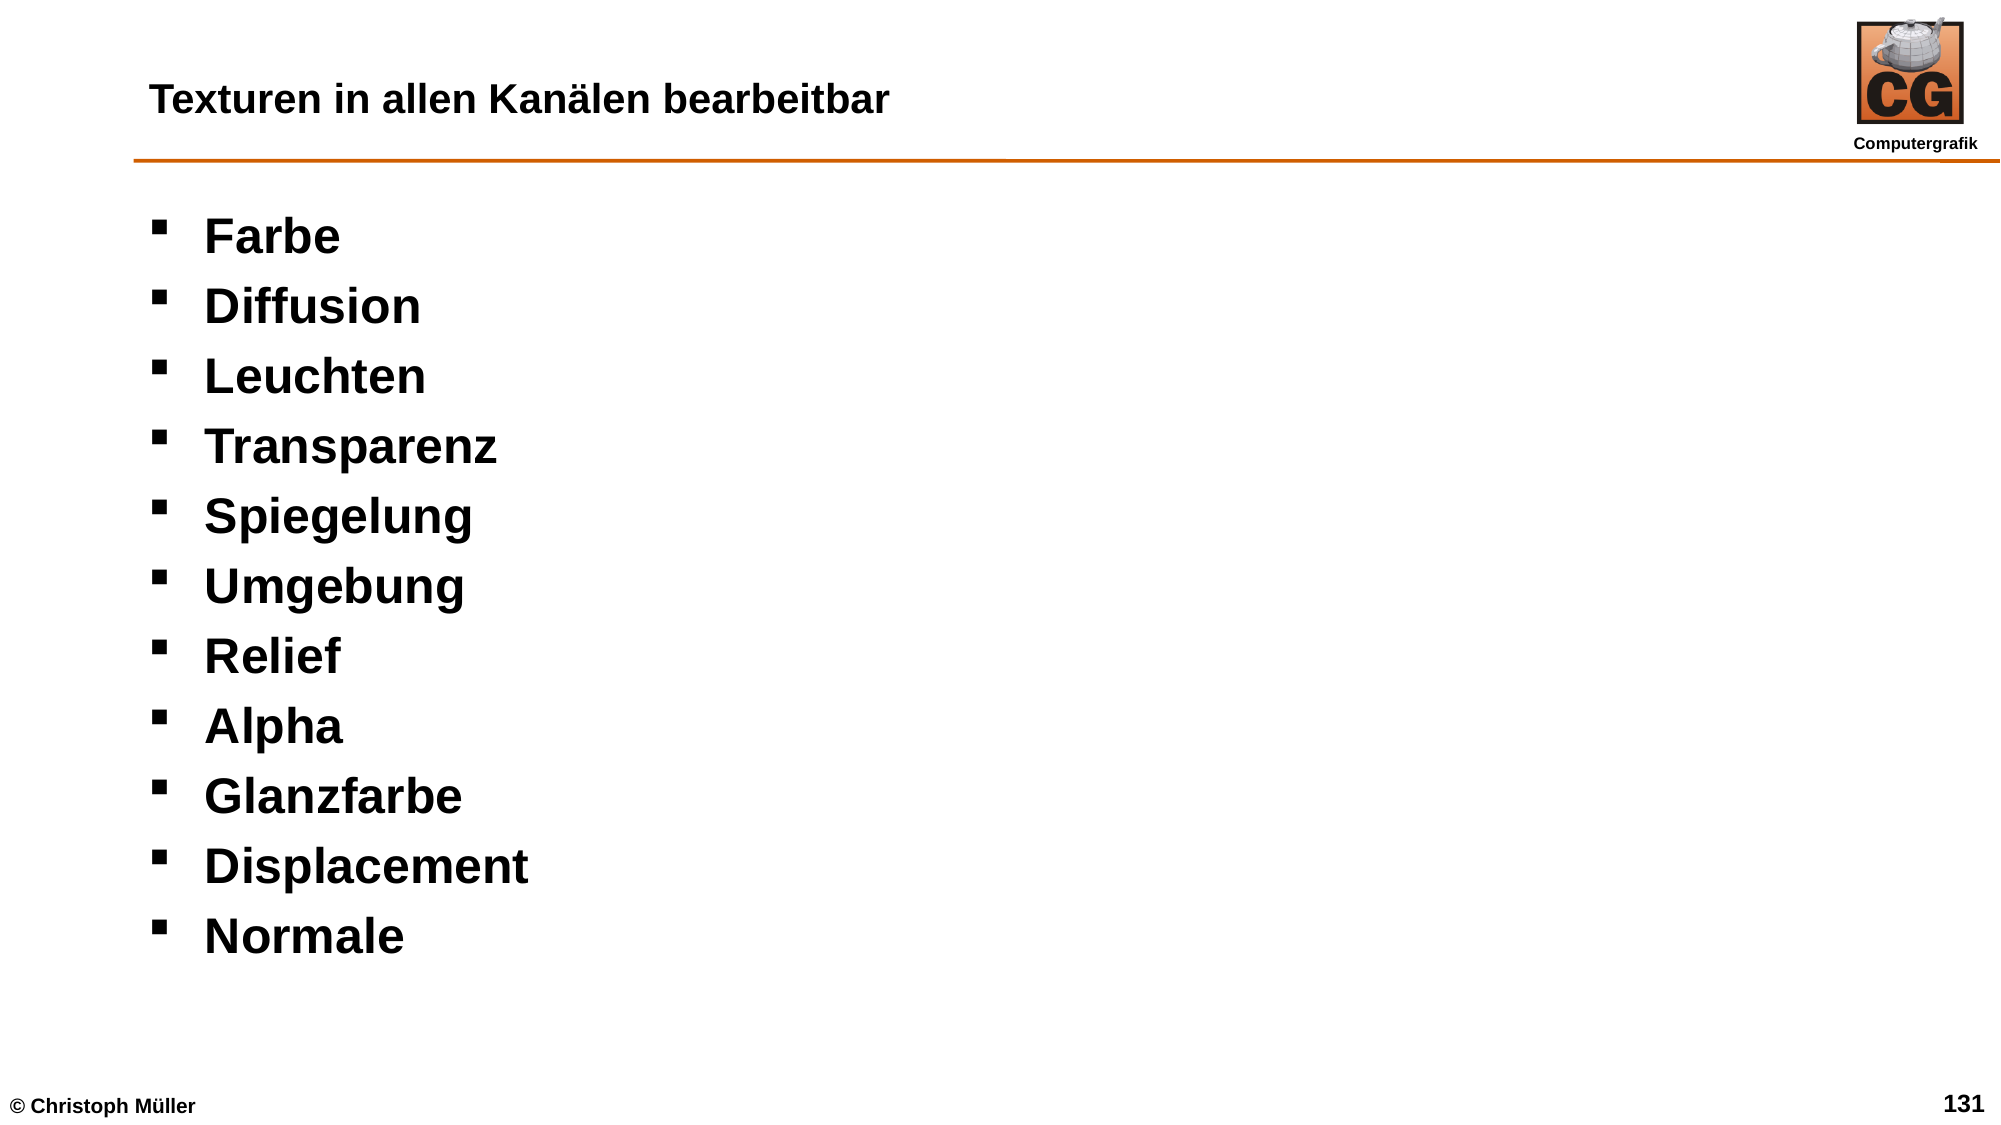

# Texturen in allen Kanälen bearbeitbar
Farbe
Diffusion
Leuchten
Transparenz
Spiegelung
Umgebung
Relief
Alpha
Glanzfarbe
Displacement
Normale